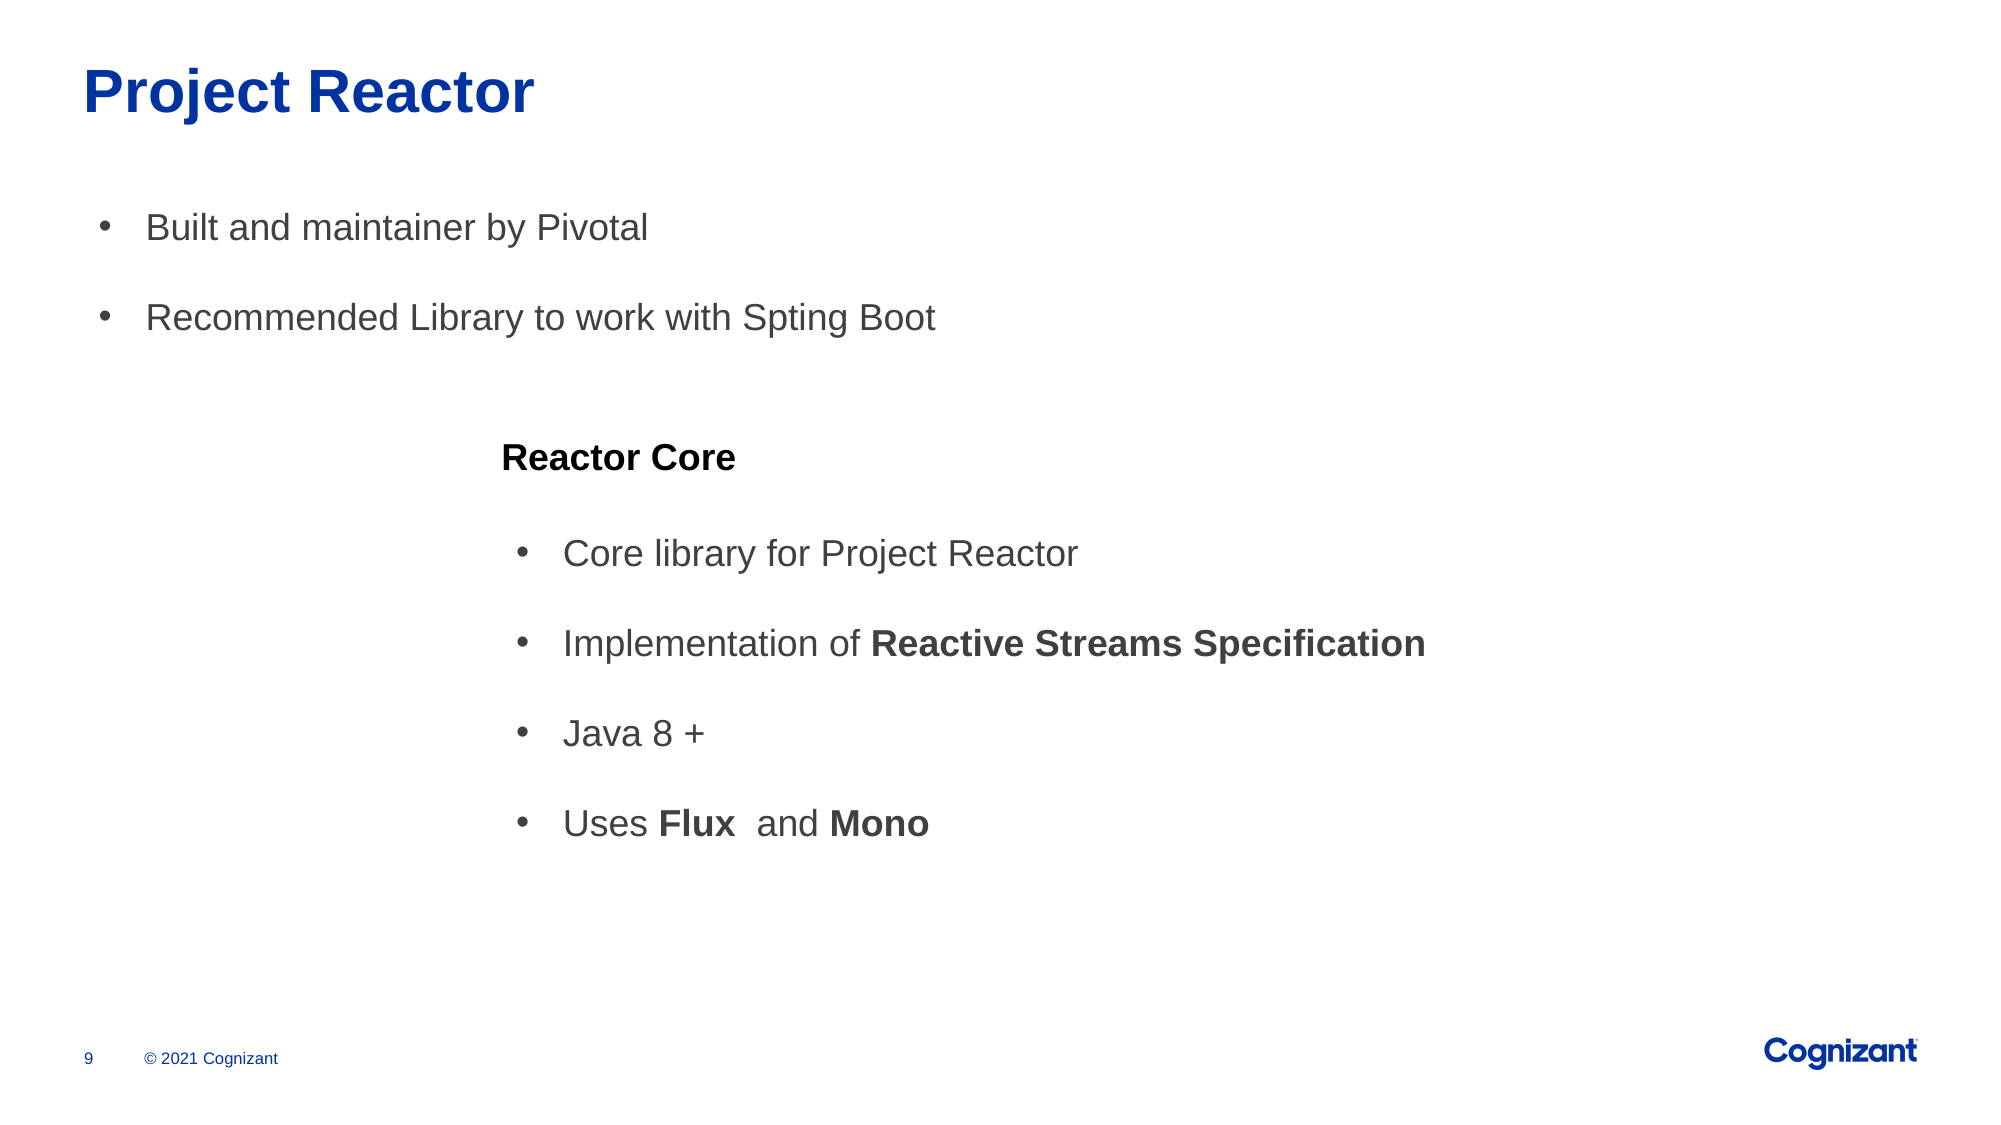

# Project Reactor
Built and maintainer by Pivotal

Recommended Library to work with Spting Boot
Reactor Core
Core library for Project Reactor

Implementation of Reactive Streams Specification

Java 8 +

Uses Flux  and Mono

© 2021 Cognizant
9